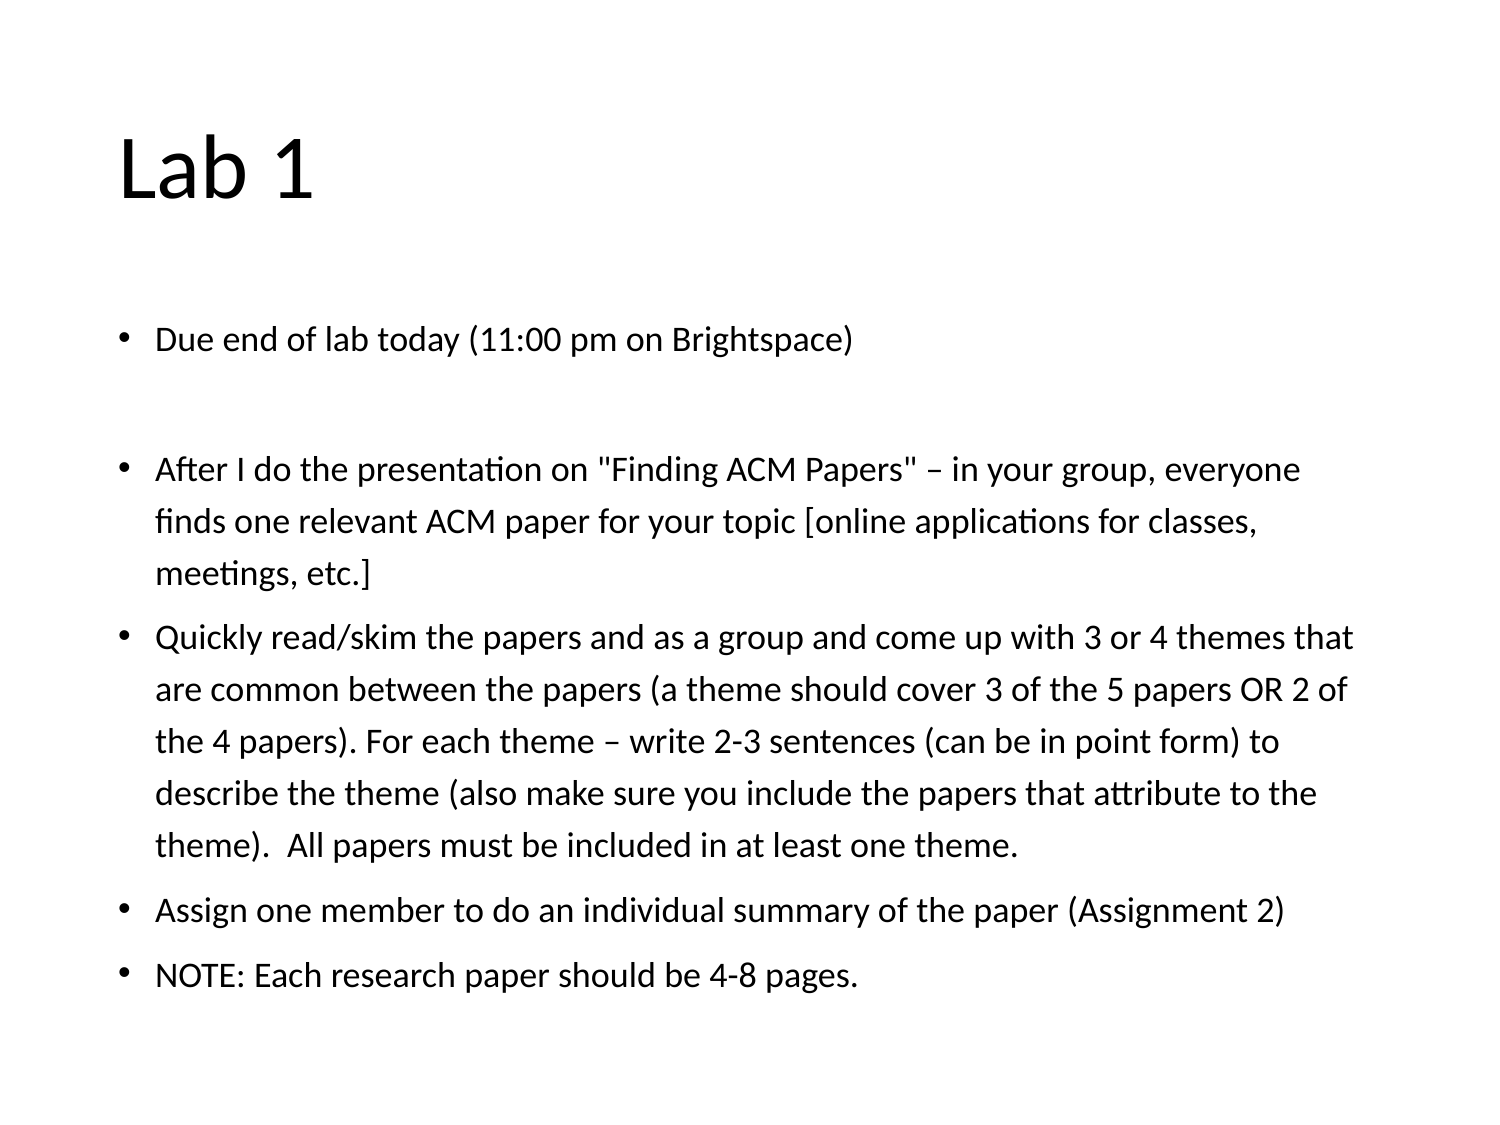

# Lab 1
Due end of lab today (11:00 pm on Brightspace)

After I do the presentation on "Finding ACM Papers" – in your group, everyone finds one relevant ACM paper for your topic [online applications for classes, meetings, etc.]
Quickly read/skim the papers and as a group and come up with 3 or 4 themes that are common between the papers (a theme should cover 3 of the 5 papers OR 2 of the 4 papers). For each theme – write 2-3 sentences (can be in point form) to describe the theme (also make sure you include the papers that attribute to the theme).  All papers must be included in at least one theme.
Assign one member to do an individual summary of the paper (Assignment 2)
NOTE: Each research paper should be 4-8 pages.